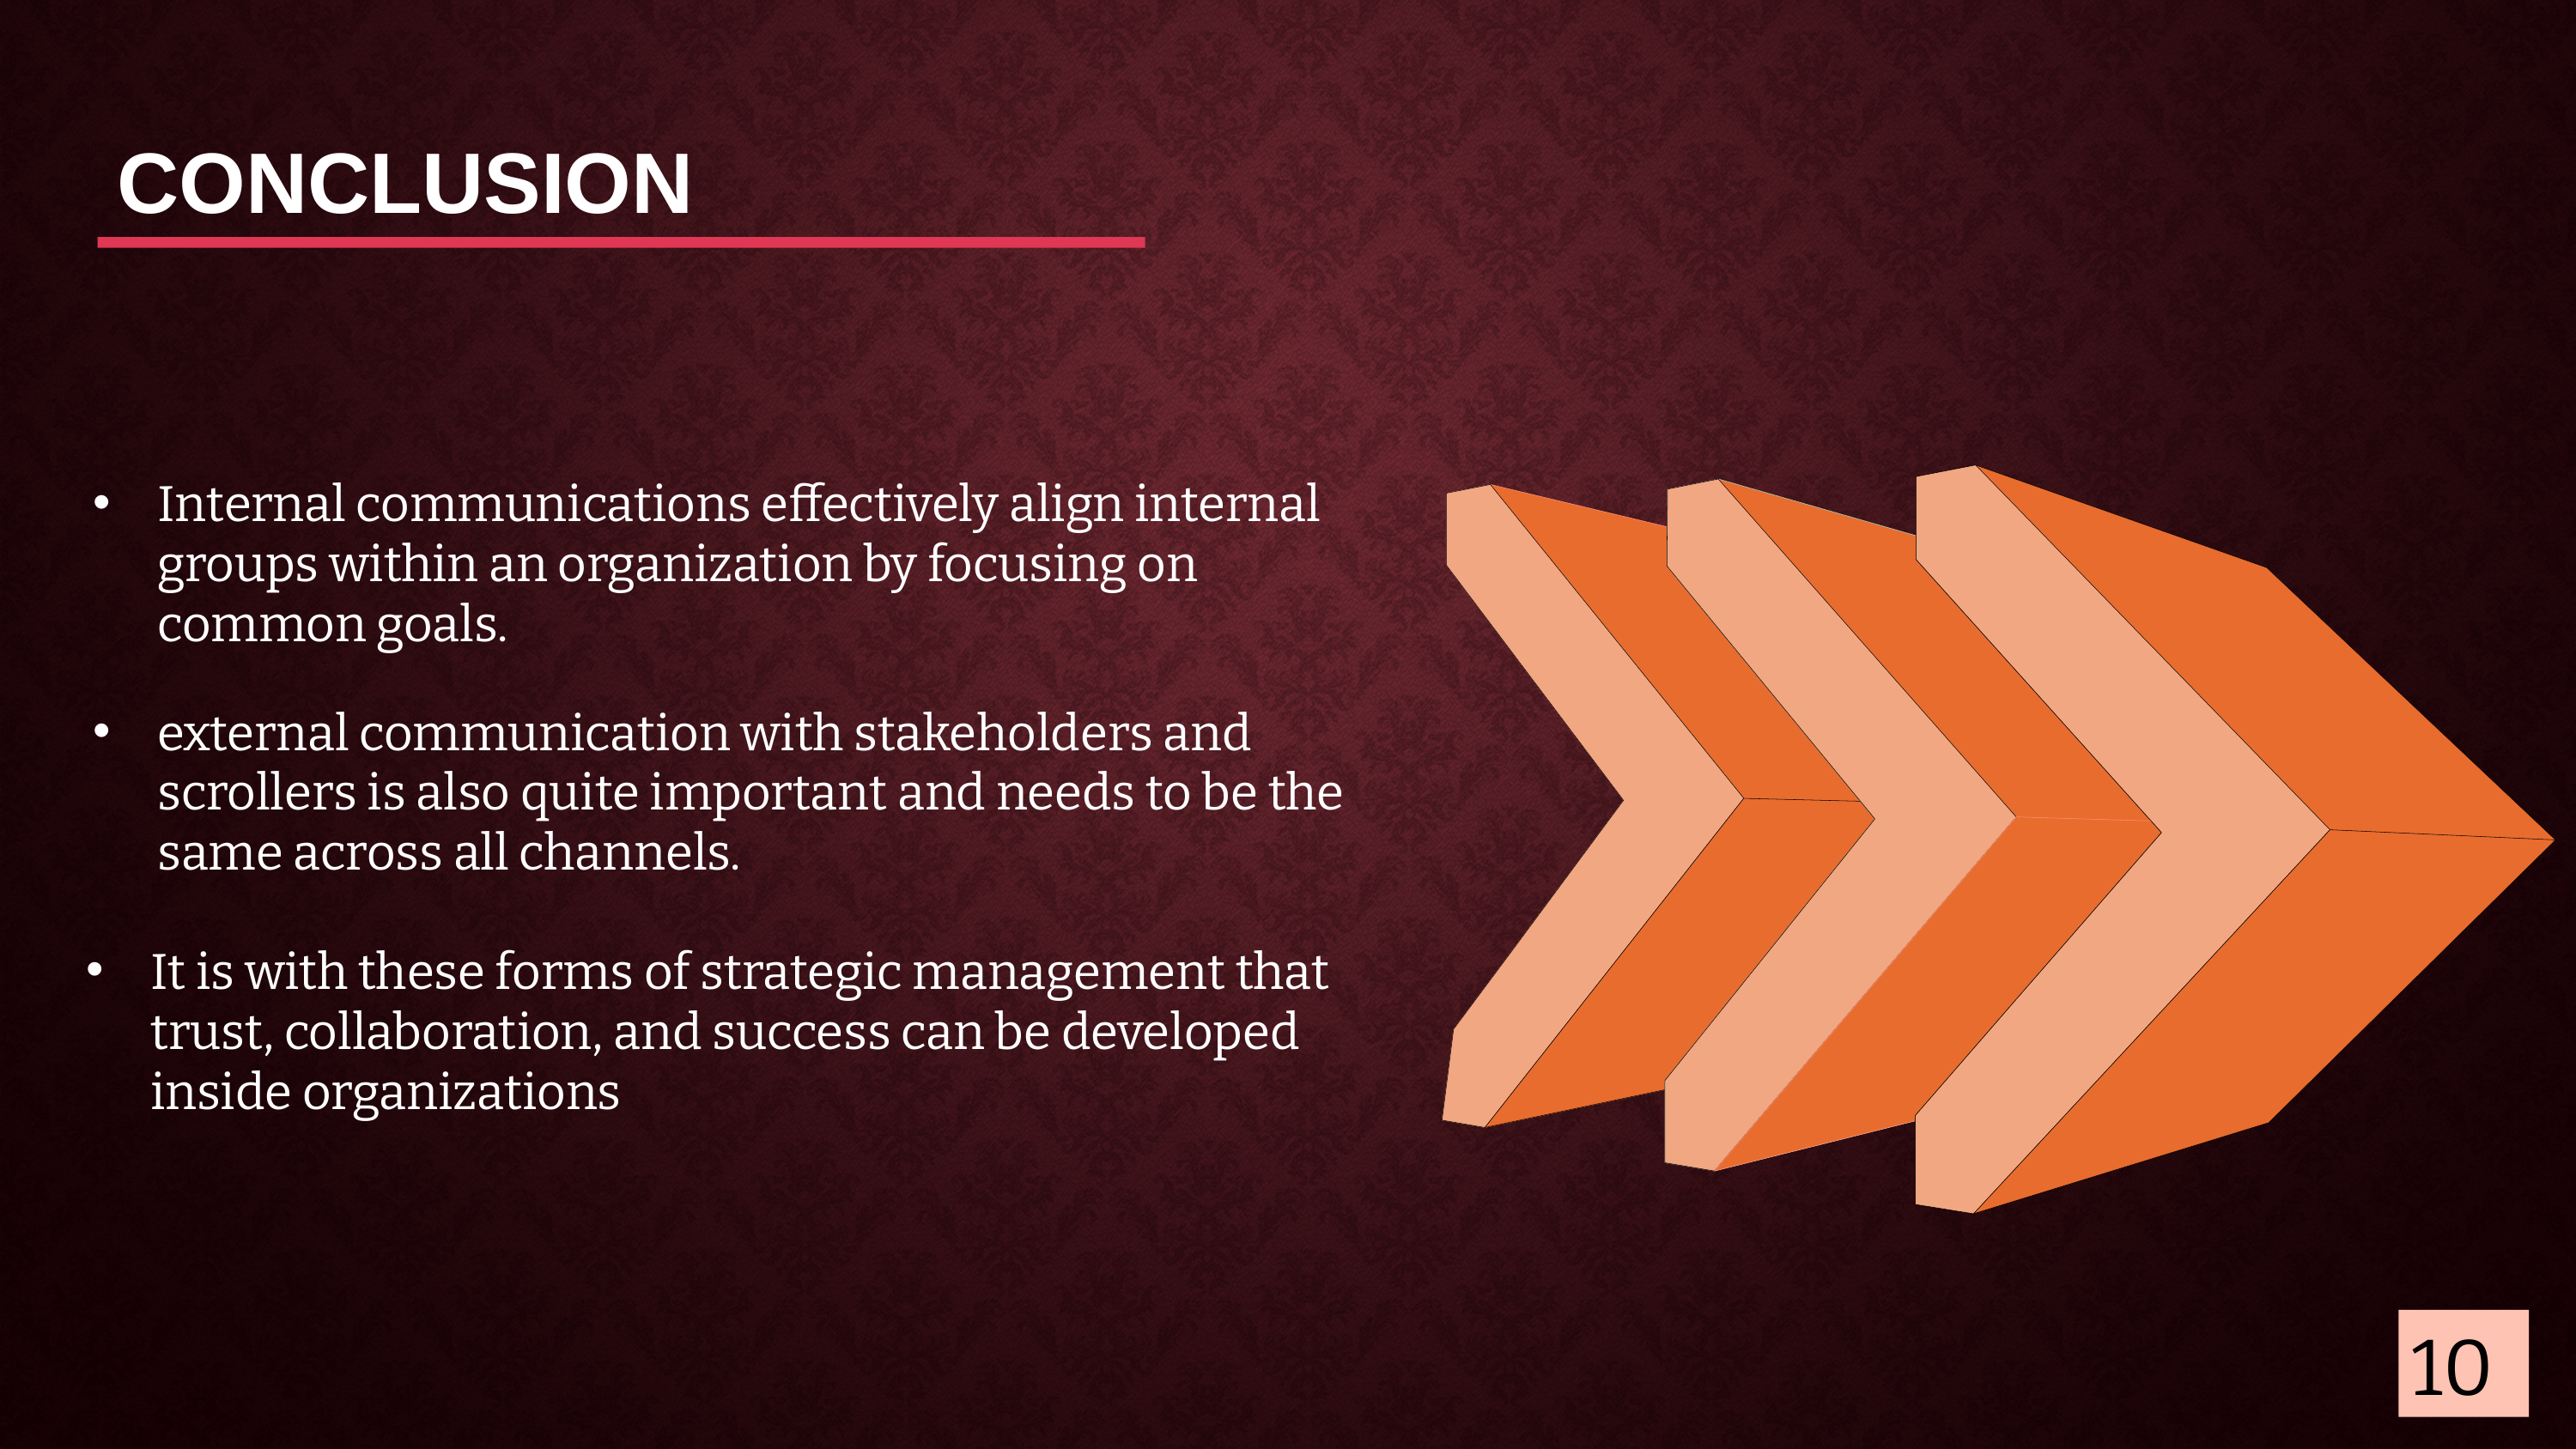

CONCLUSION

Internal communications effectively align internal groups within an organization by focusing on common goals.

external communication with stakeholders and scrollers is also quite important and needs to be the same across all channels.
It is with these forms of strategic management that trust, collaboration, and success can be developed inside organizations
10
13